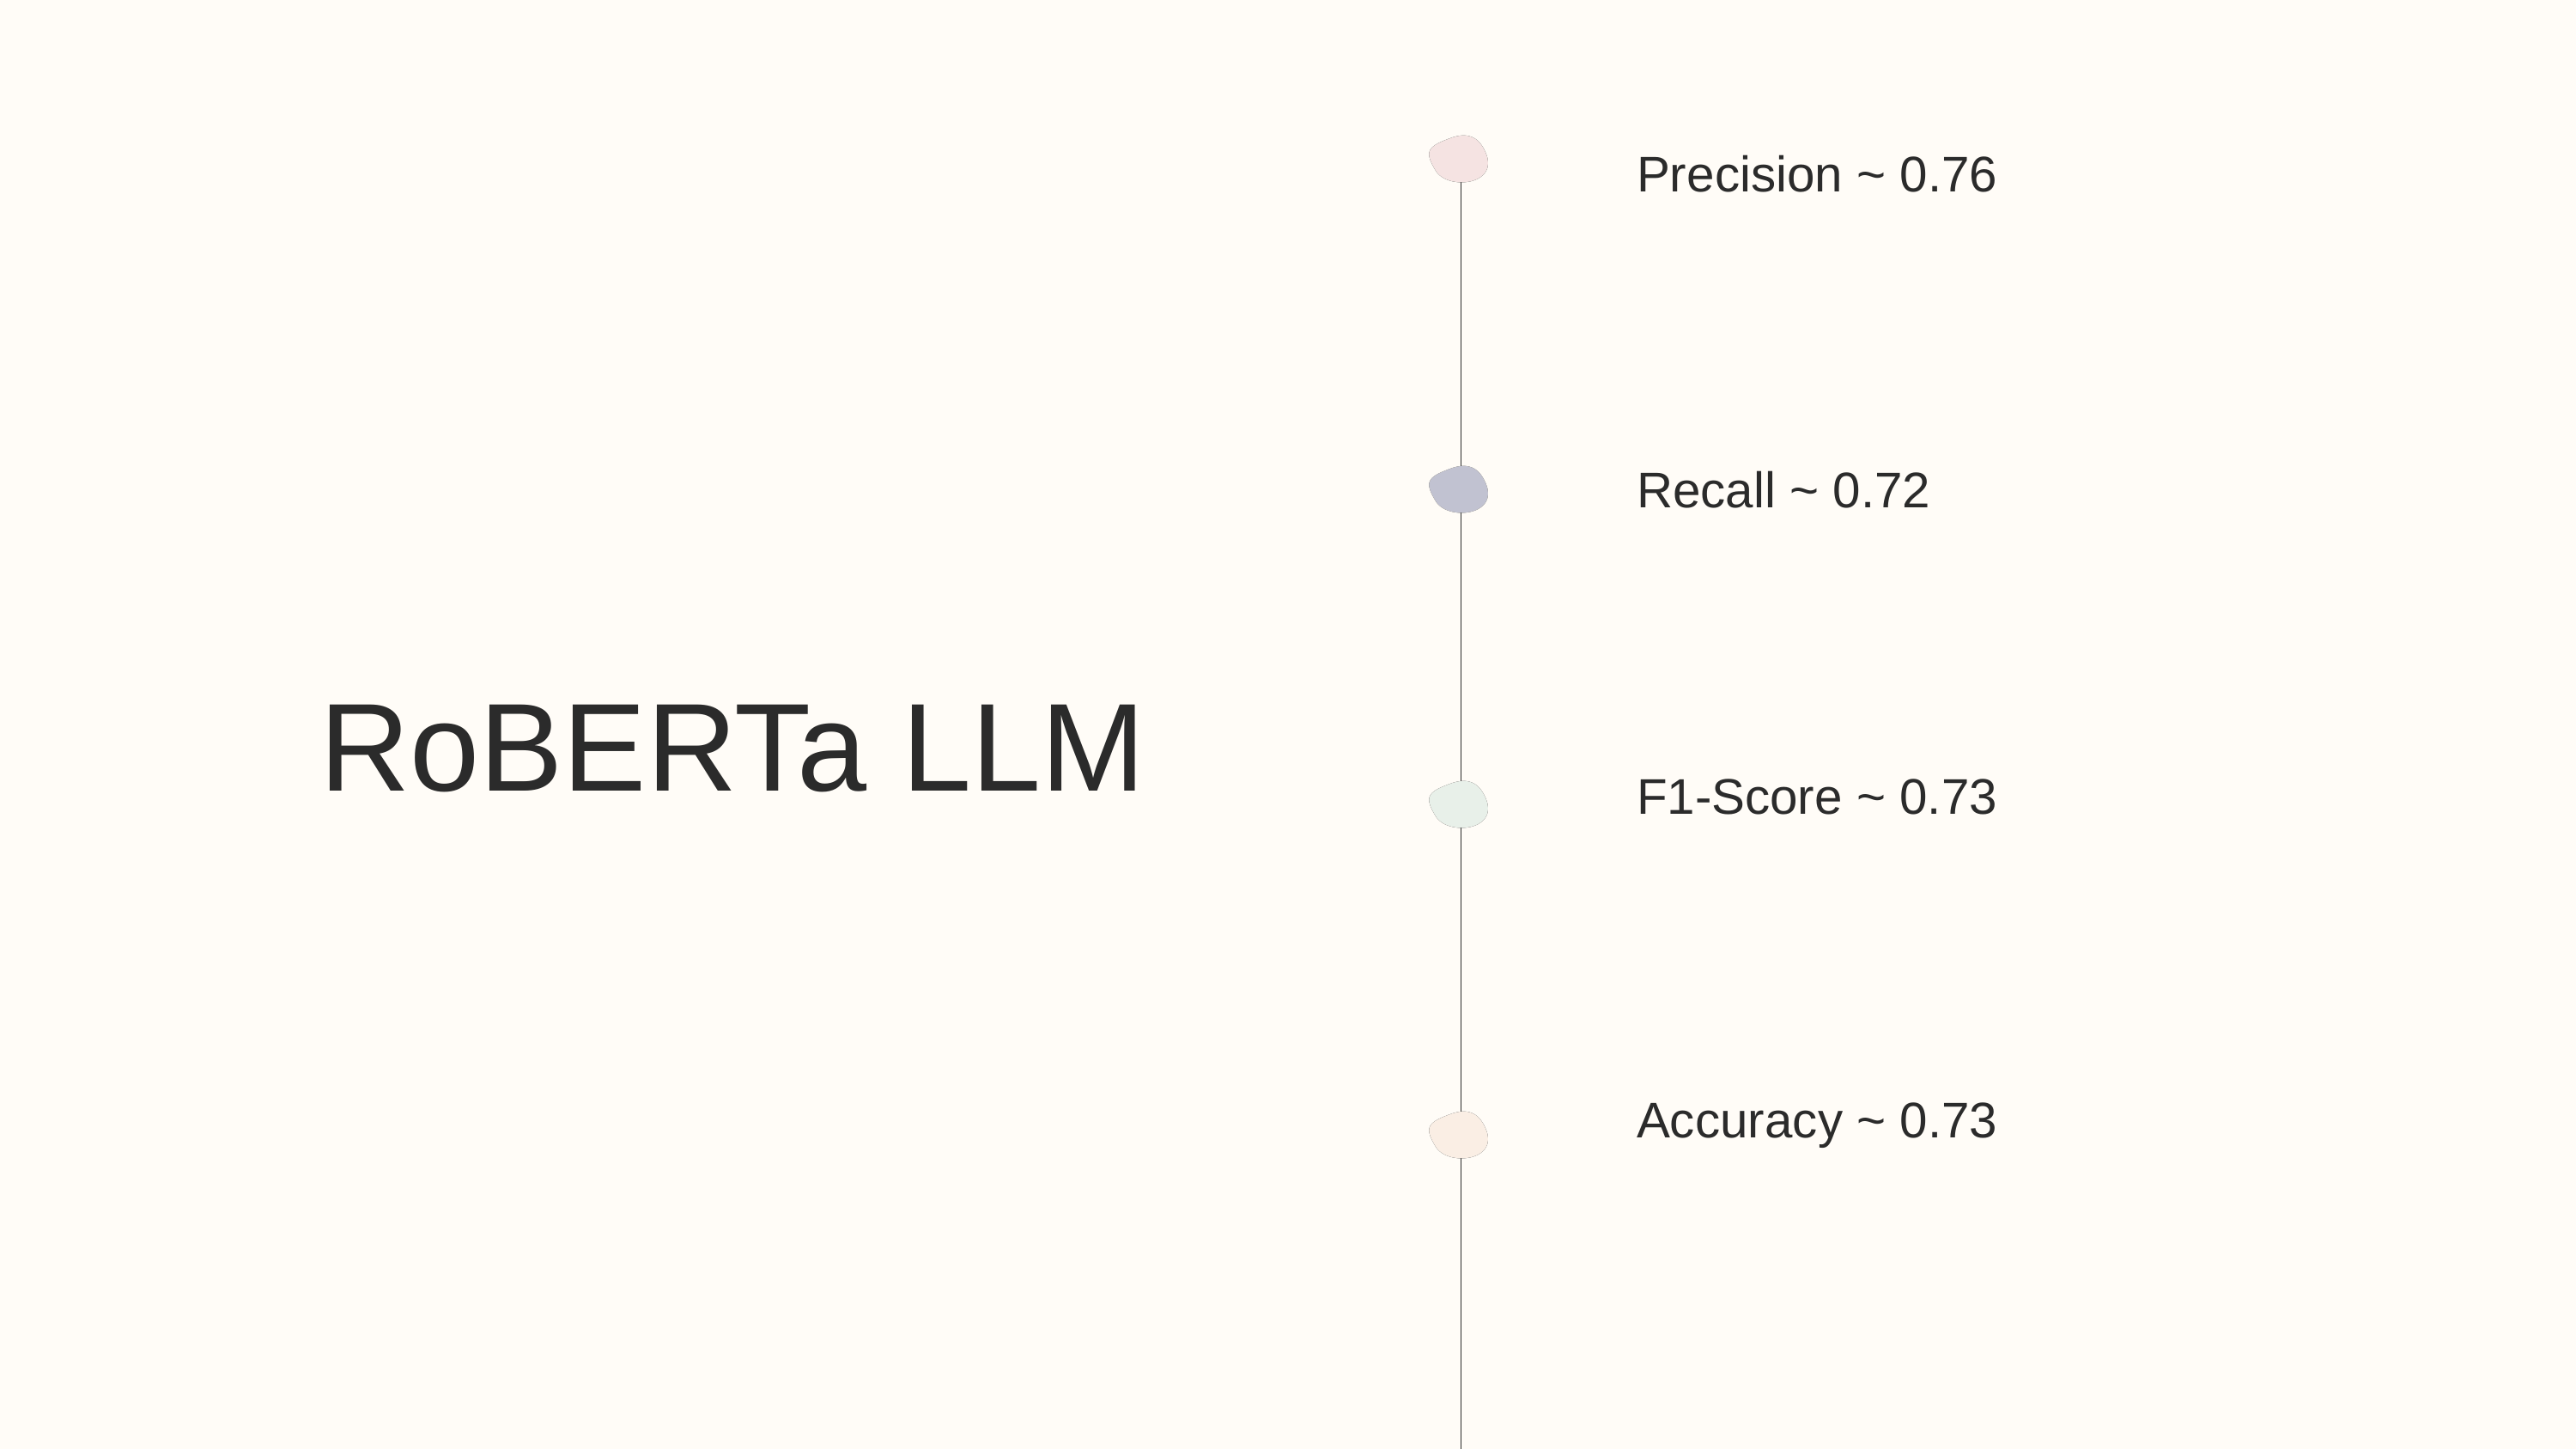

Precision ~ 0.76

Recall ~ 0.72

RoBERTa LLM
F1-Score ~ 0.73

Accuracy ~ 0.73